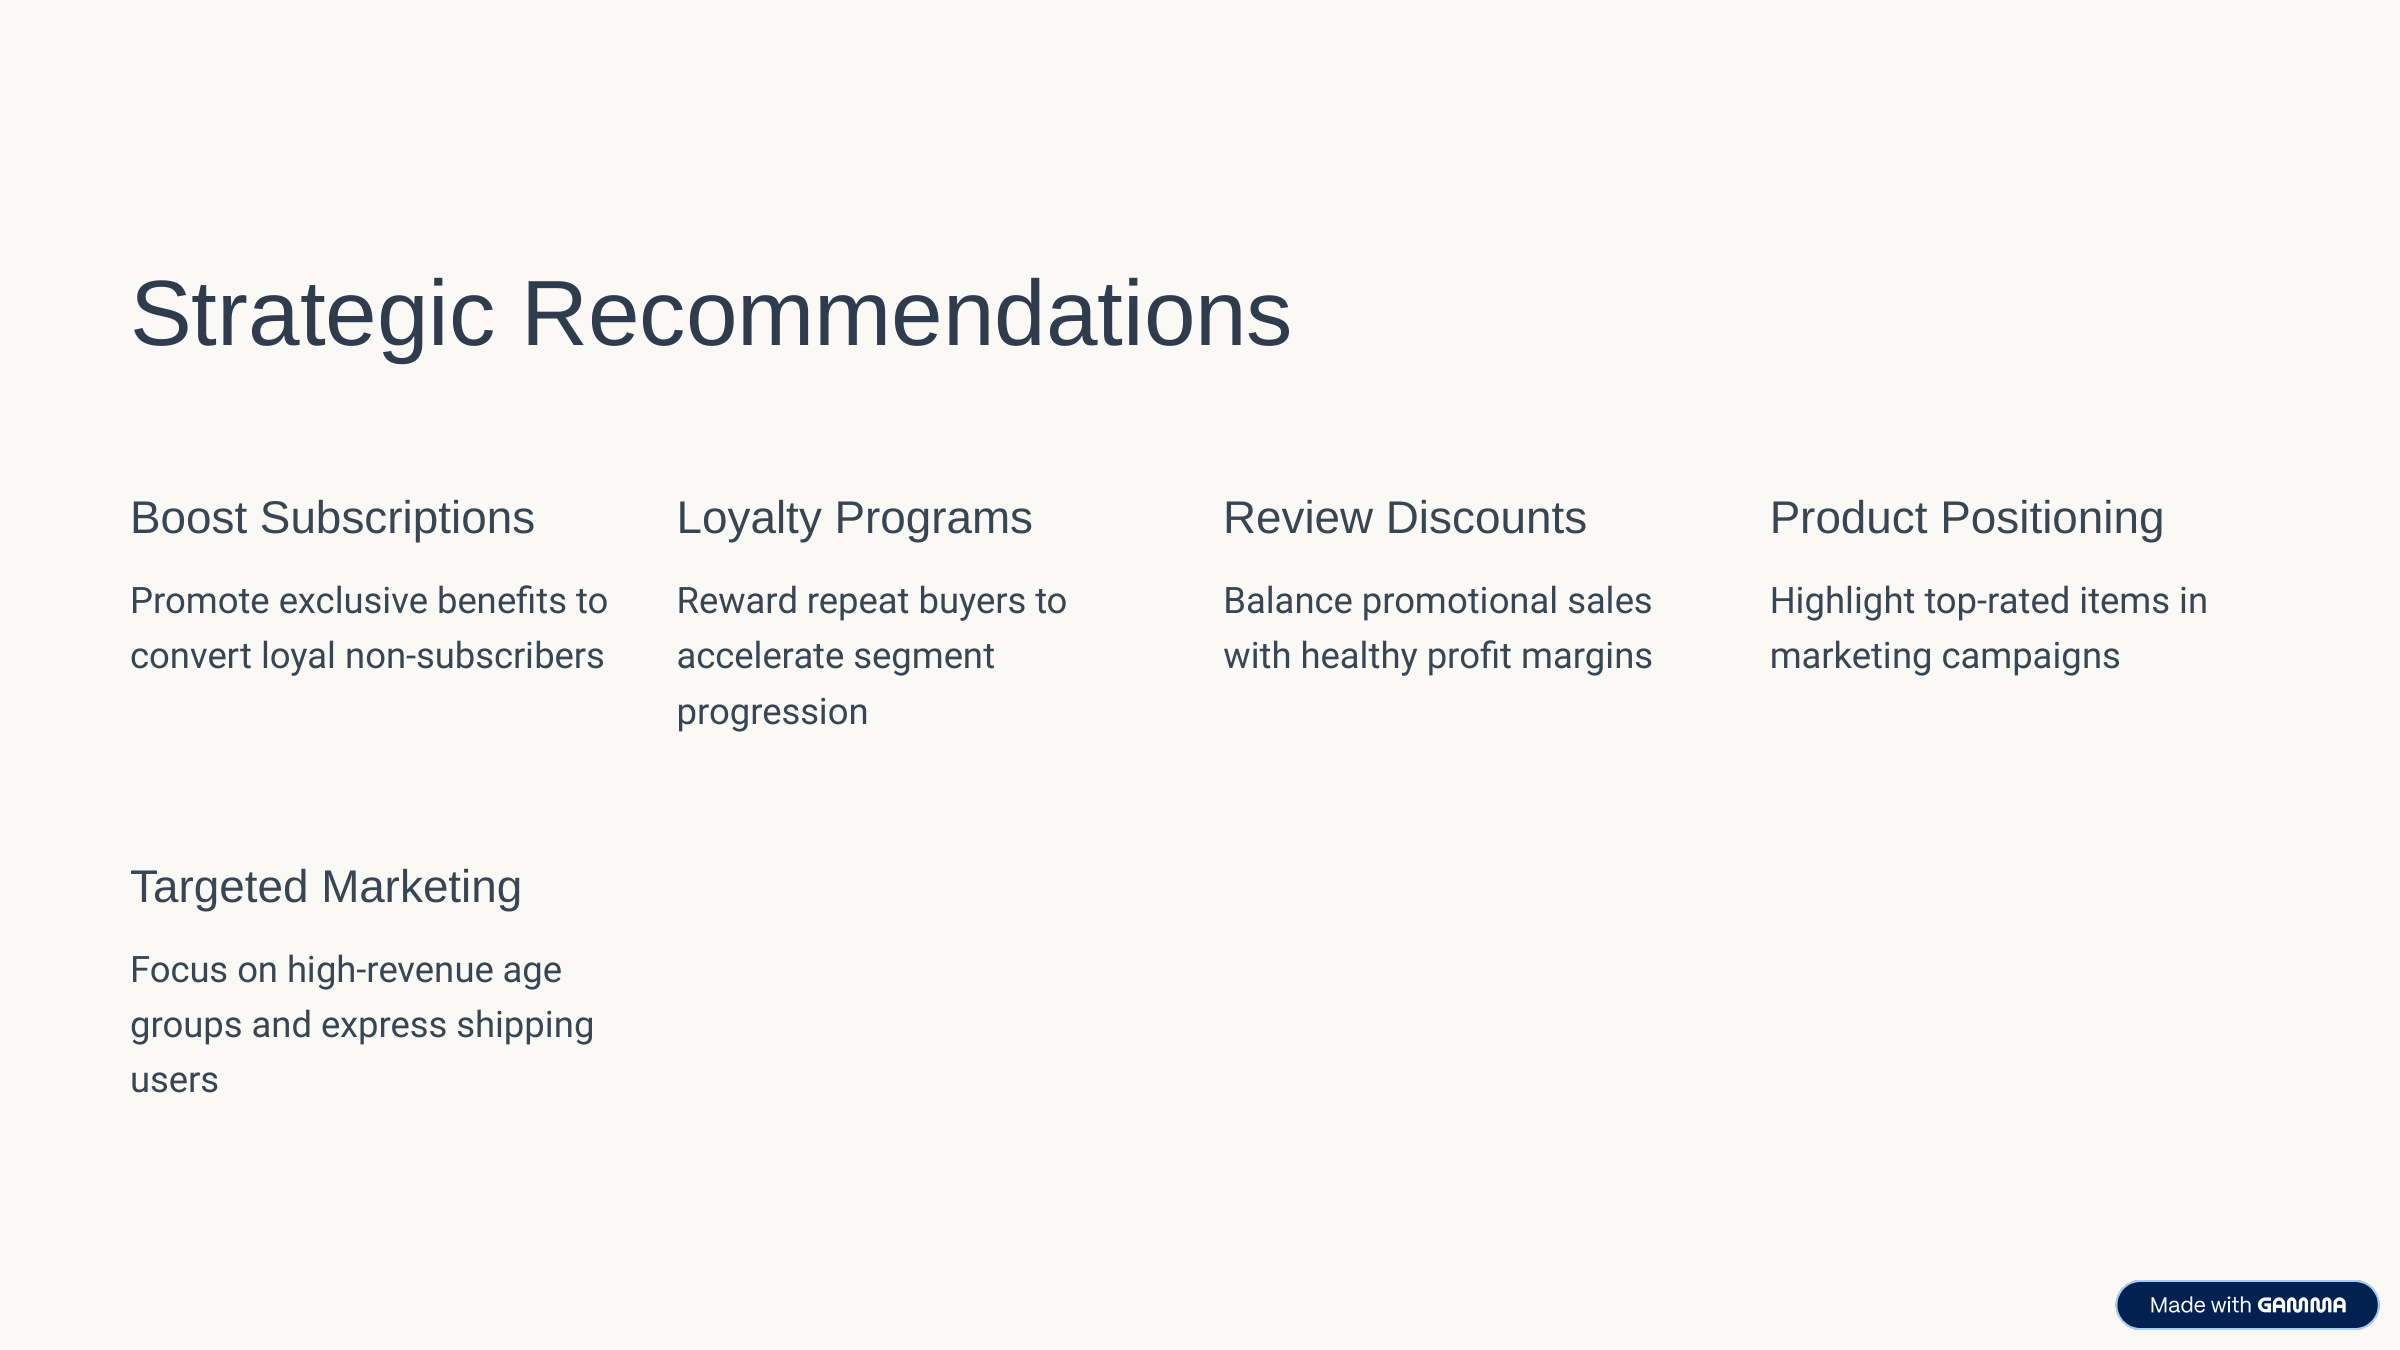

Strategic Recommendations
Boost Subscriptions
Loyalty Programs
Review Discounts
Product Positioning
Promote exclusive benefits to convert loyal non-subscribers
Reward repeat buyers to accelerate segment progression
Balance promotional sales with healthy profit margins
Highlight top-rated items in marketing campaigns
Targeted Marketing
Focus on high-revenue age groups and express shipping users